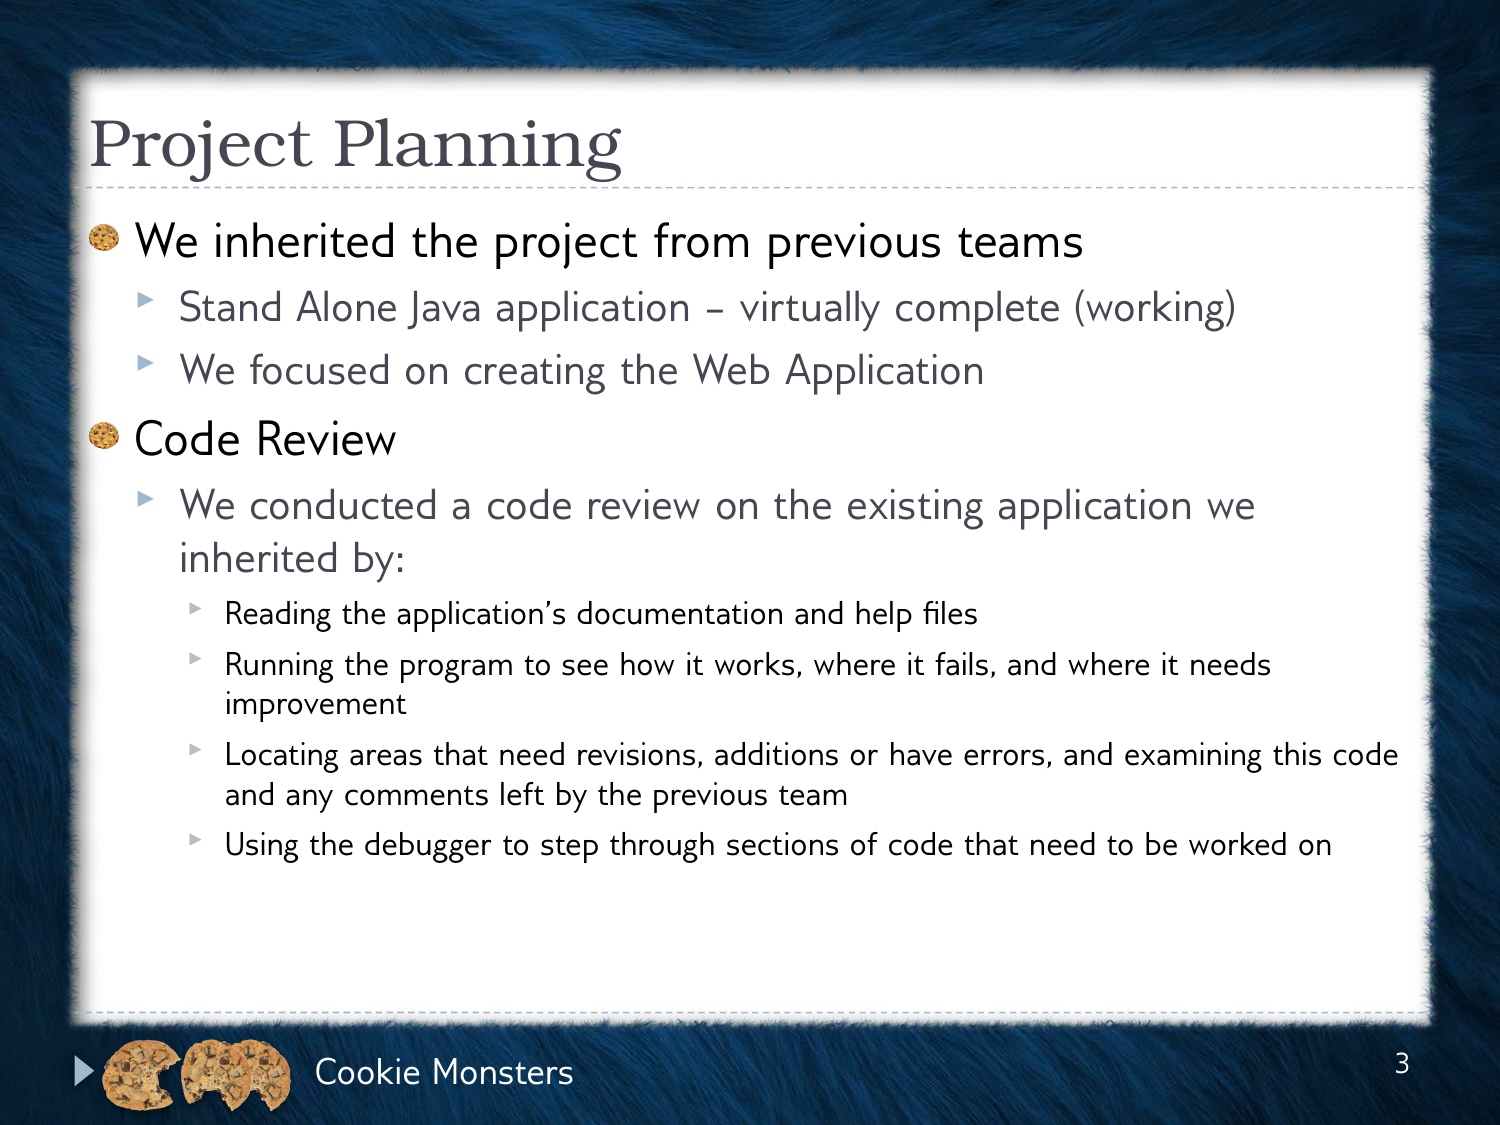

# Project Planning
We inherited the project from previous teams
Stand Alone Java application – virtually complete (working)
We focused on creating the Web Application
Code Review
We conducted a code review on the existing application we inherited by:
Reading the application’s documentation and help files
Running the program to see how it works, where it fails, and where it needs improvement
Locating areas that need revisions, additions or have errors, and examining this code and any comments left by the previous team
Using the debugger to step through sections of code that need to be worked on

3